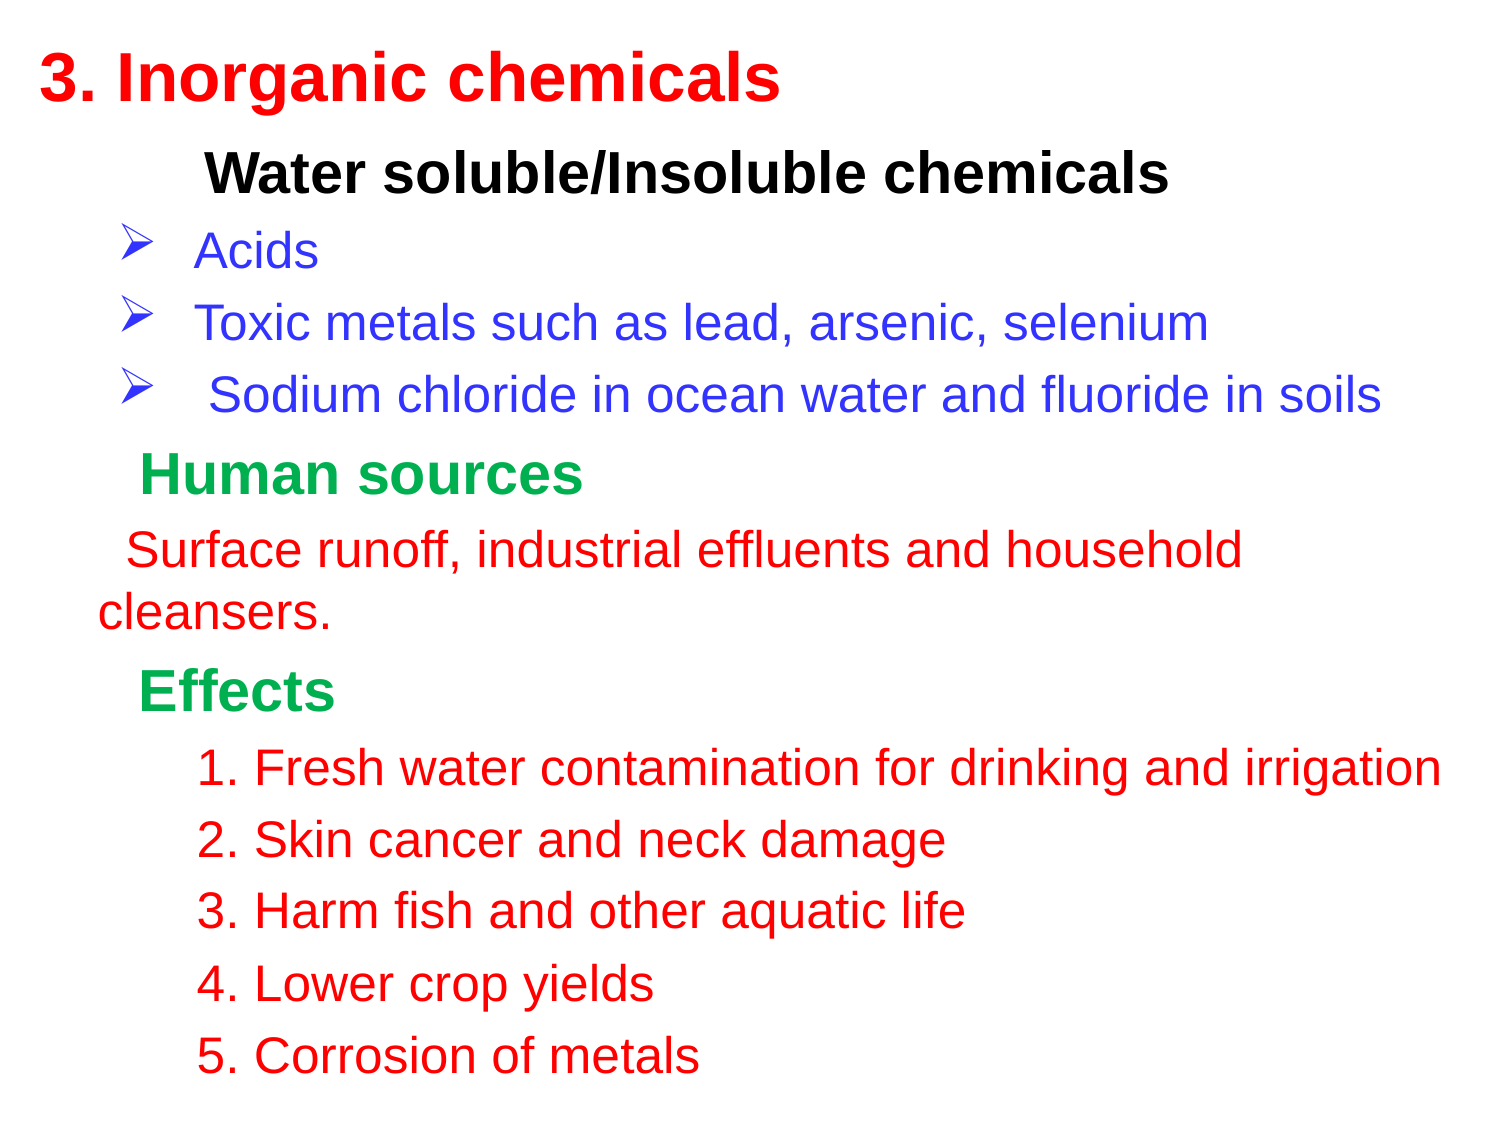

3. Inorganic chemicals
         Water soluble/Insoluble chemicals
  Acids
  Toxic metals such as lead, arsenic, selenium
   Sodium chloride in ocean water and fluoride in soils
       Human sources
      Surface runoff, industrial effluents and household cleansers.
      Effects
           1. Fresh water contamination for drinking and irrigation
           2. Skin cancer and neck damage
           3. Harm fish and other aquatic life
           4. Lower crop yields
           5. Corrosion of metals